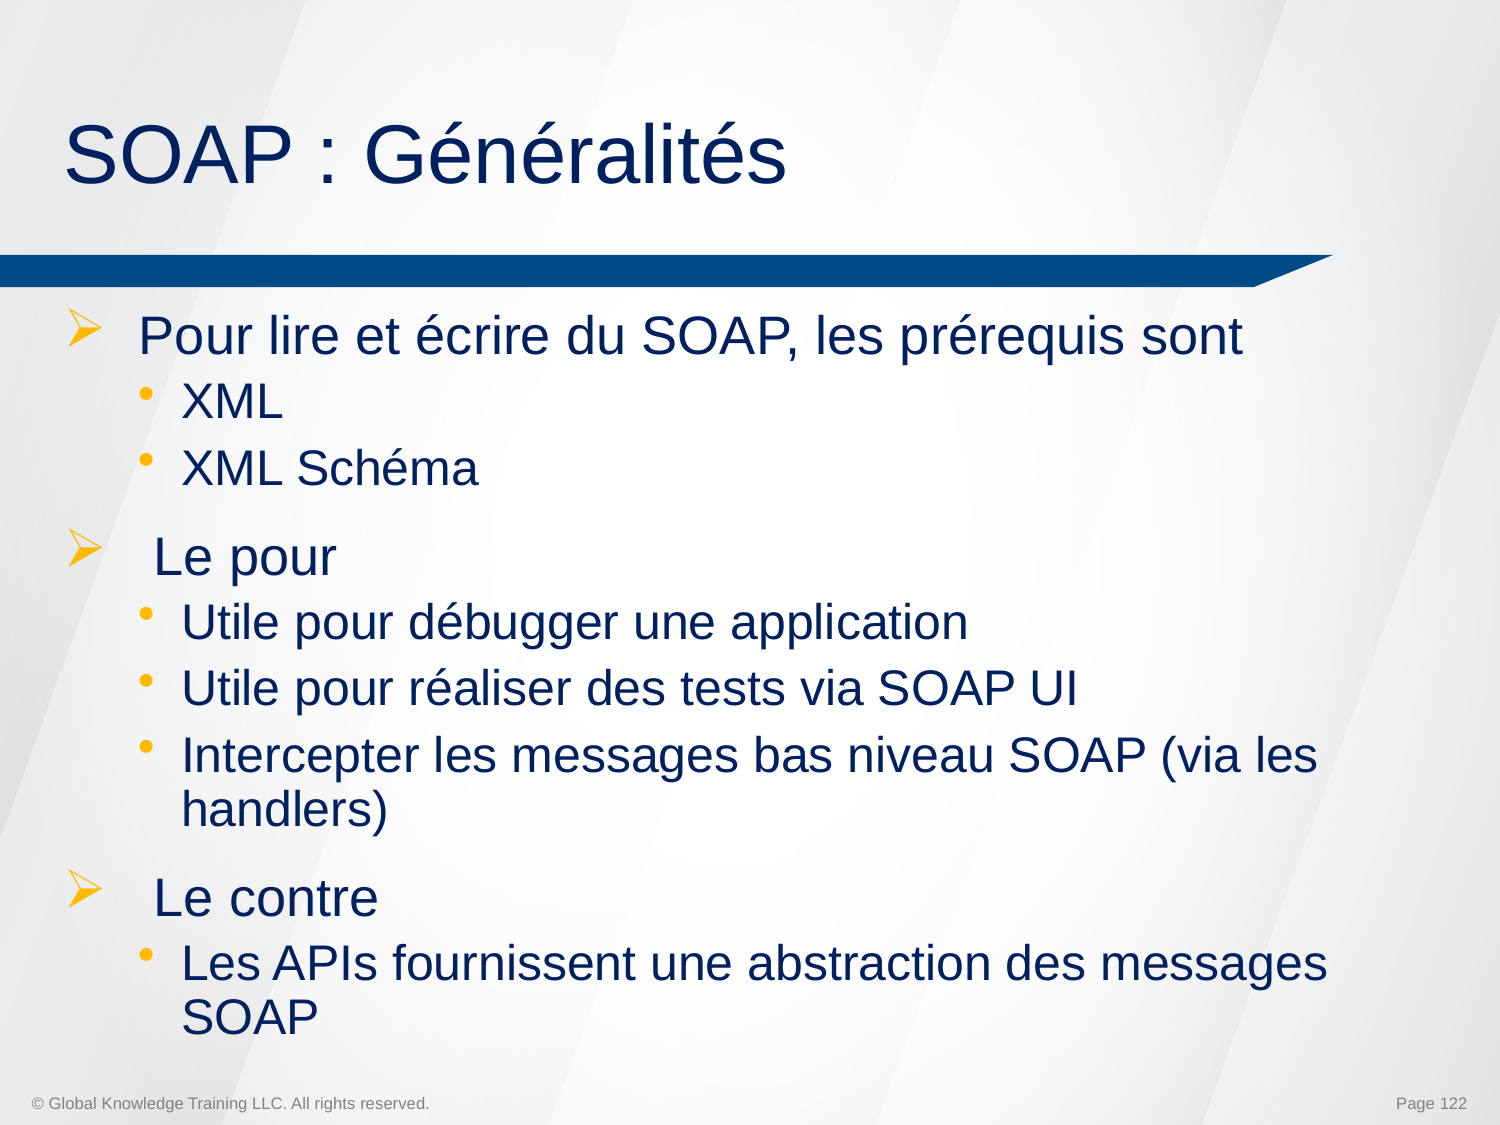

# SOAP : Généralités
Pour lire et écrire du SOAP, les prérequis sont
XML
XML Schéma
 Le pour
Utile pour débugger une application
Utile pour réaliser des tests via SOAP UI
Intercepter les messages bas niveau SOAP (via les handlers)
 Le contre
Les APIs fournissent une abstraction des messages SOAP